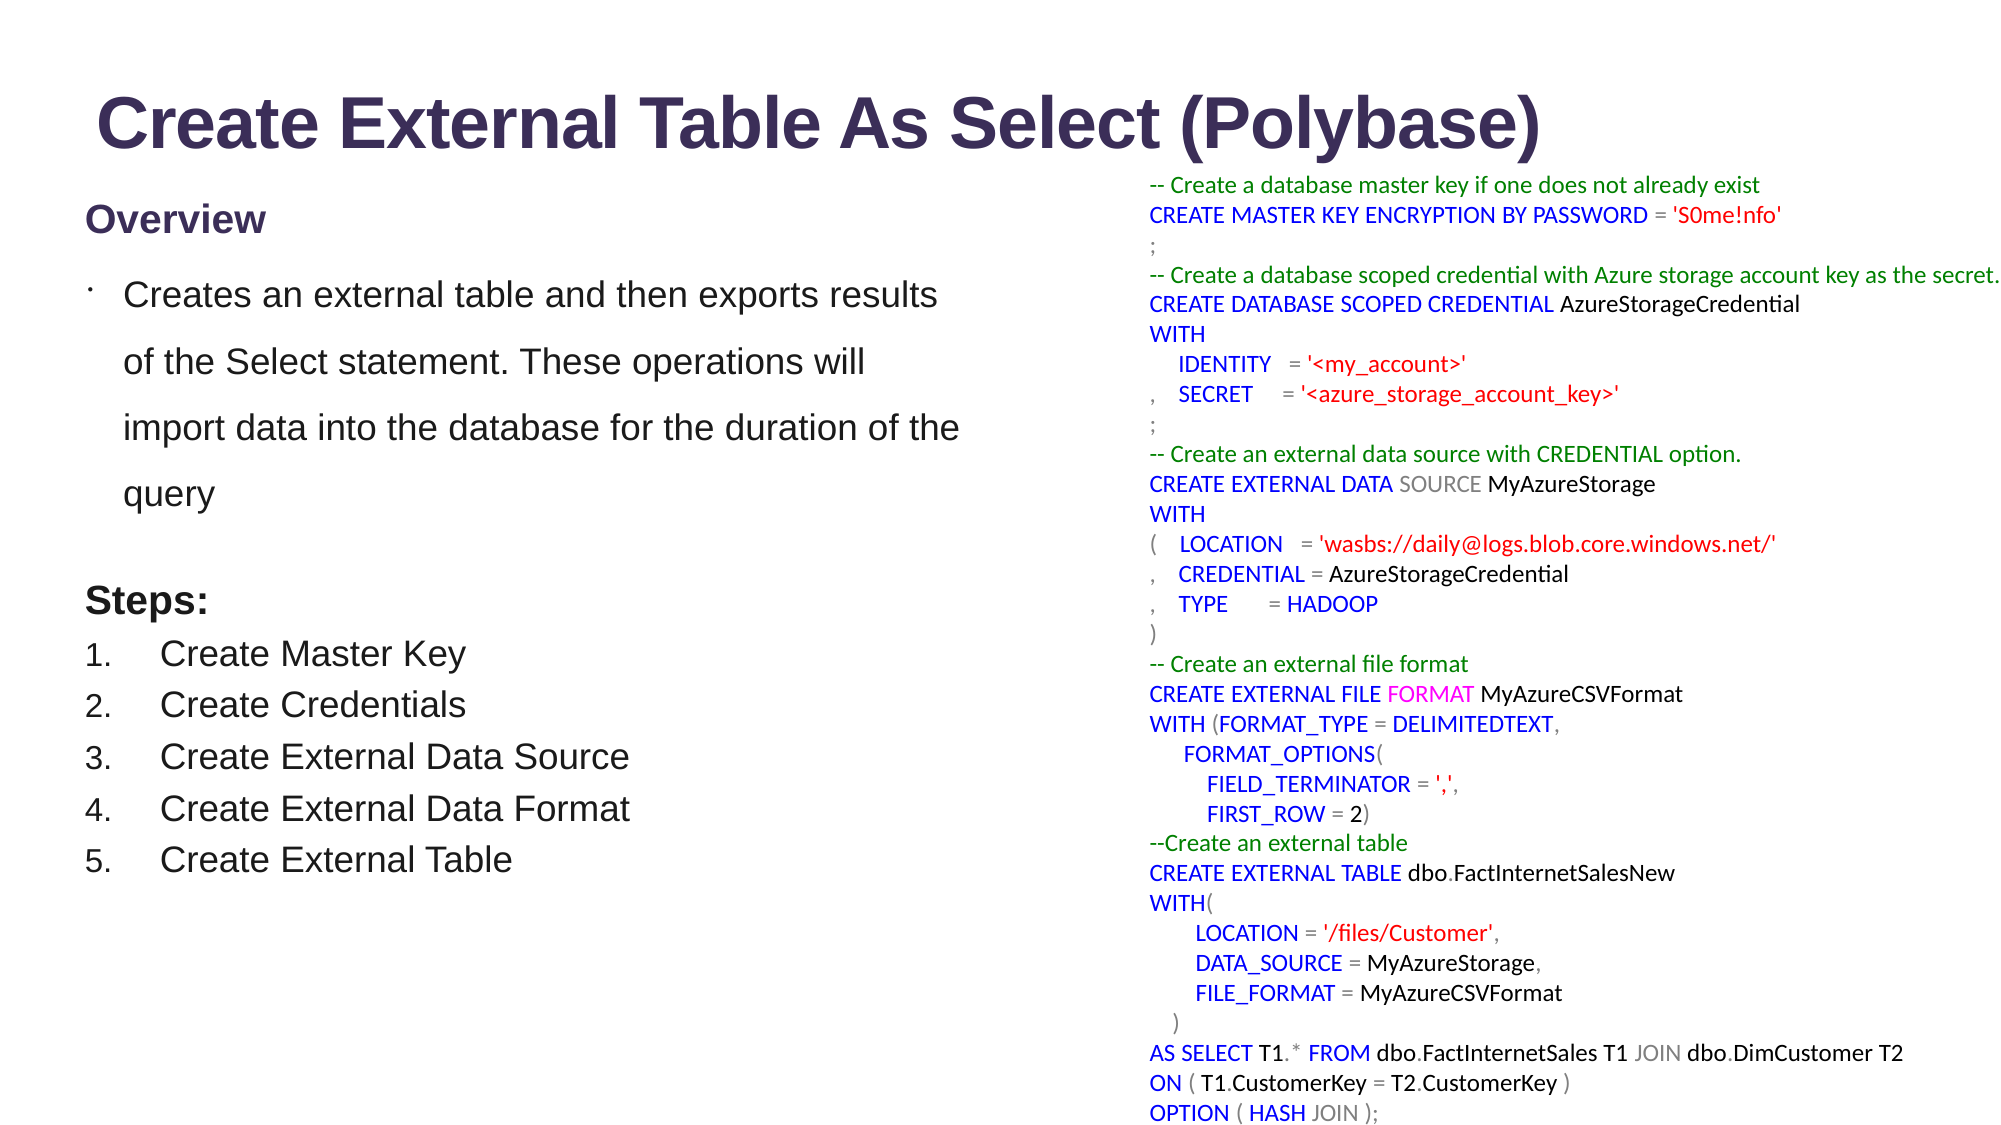

# Create External Table As Select (Polybase)
-- Create a database master key if one does not already exist
CREATE MASTER KEY ENCRYPTION BY PASSWORD = 'S0me!nfo'
;
-- Create a database scoped credential with Azure storage account key as the secret.
CREATE DATABASE SCOPED CREDENTIAL AzureStorageCredential
WITH
     IDENTITY   = '<my_account>'
,    SECRET     = '<azure_storage_account_key>'
;
-- Create an external data source with CREDENTIAL option.
CREATE EXTERNAL DATA SOURCE MyAzureStorage
WITH
(    LOCATION   = 'wasbs://daily@logs.blob.core.windows.net/'
,    CREDENTIAL = AzureStorageCredential
,    TYPE       = HADOOP
)
-- Create an external file format
CREATE EXTERNAL FILE FORMAT MyAzureCSVFormat
WITH (FORMAT_TYPE = DELIMITEDTEXT,
      FORMAT_OPTIONS(
          FIELD_TERMINATOR = ',',
          FIRST_ROW = 2)
--Create an external table
CREATE EXTERNAL TABLE dbo.FactInternetSalesNew
WITH(
        LOCATION = '/files/Customer',
        DATA_SOURCE = MyAzureStorage,
        FILE_FORMAT = MyAzureCSVFormat
    )
AS SELECT T1.* FROM dbo.FactInternetSales T1 JOIN dbo.DimCustomer T2
ON ( T1.CustomerKey = T2.CustomerKey )
OPTION ( HASH JOIN );
Overview
Creates an external table and then exports results of the Select statement. These operations will import data into the database for the duration of the query

Steps:
Create Master Key
Create Credentials
Create External Data Source
Create External Data Format
Create External Table